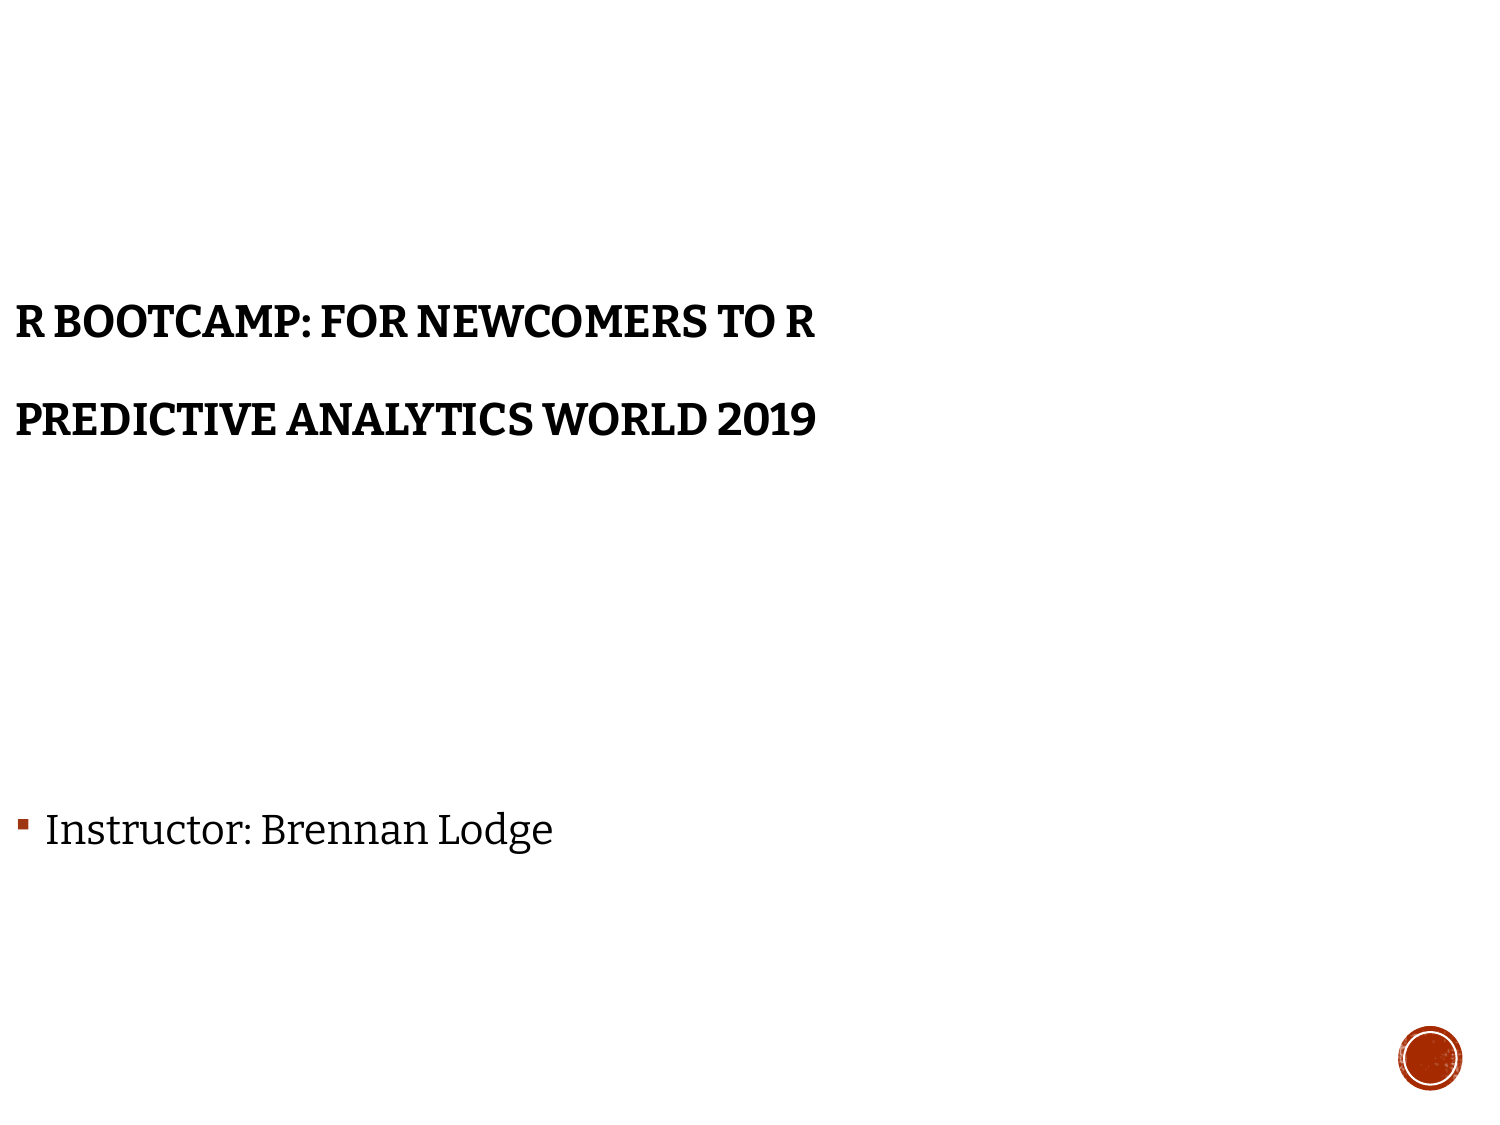

R Bootcamp: For Newcomers to R
Predictive Analytics world 2019
Instructor: Brennan Lodge